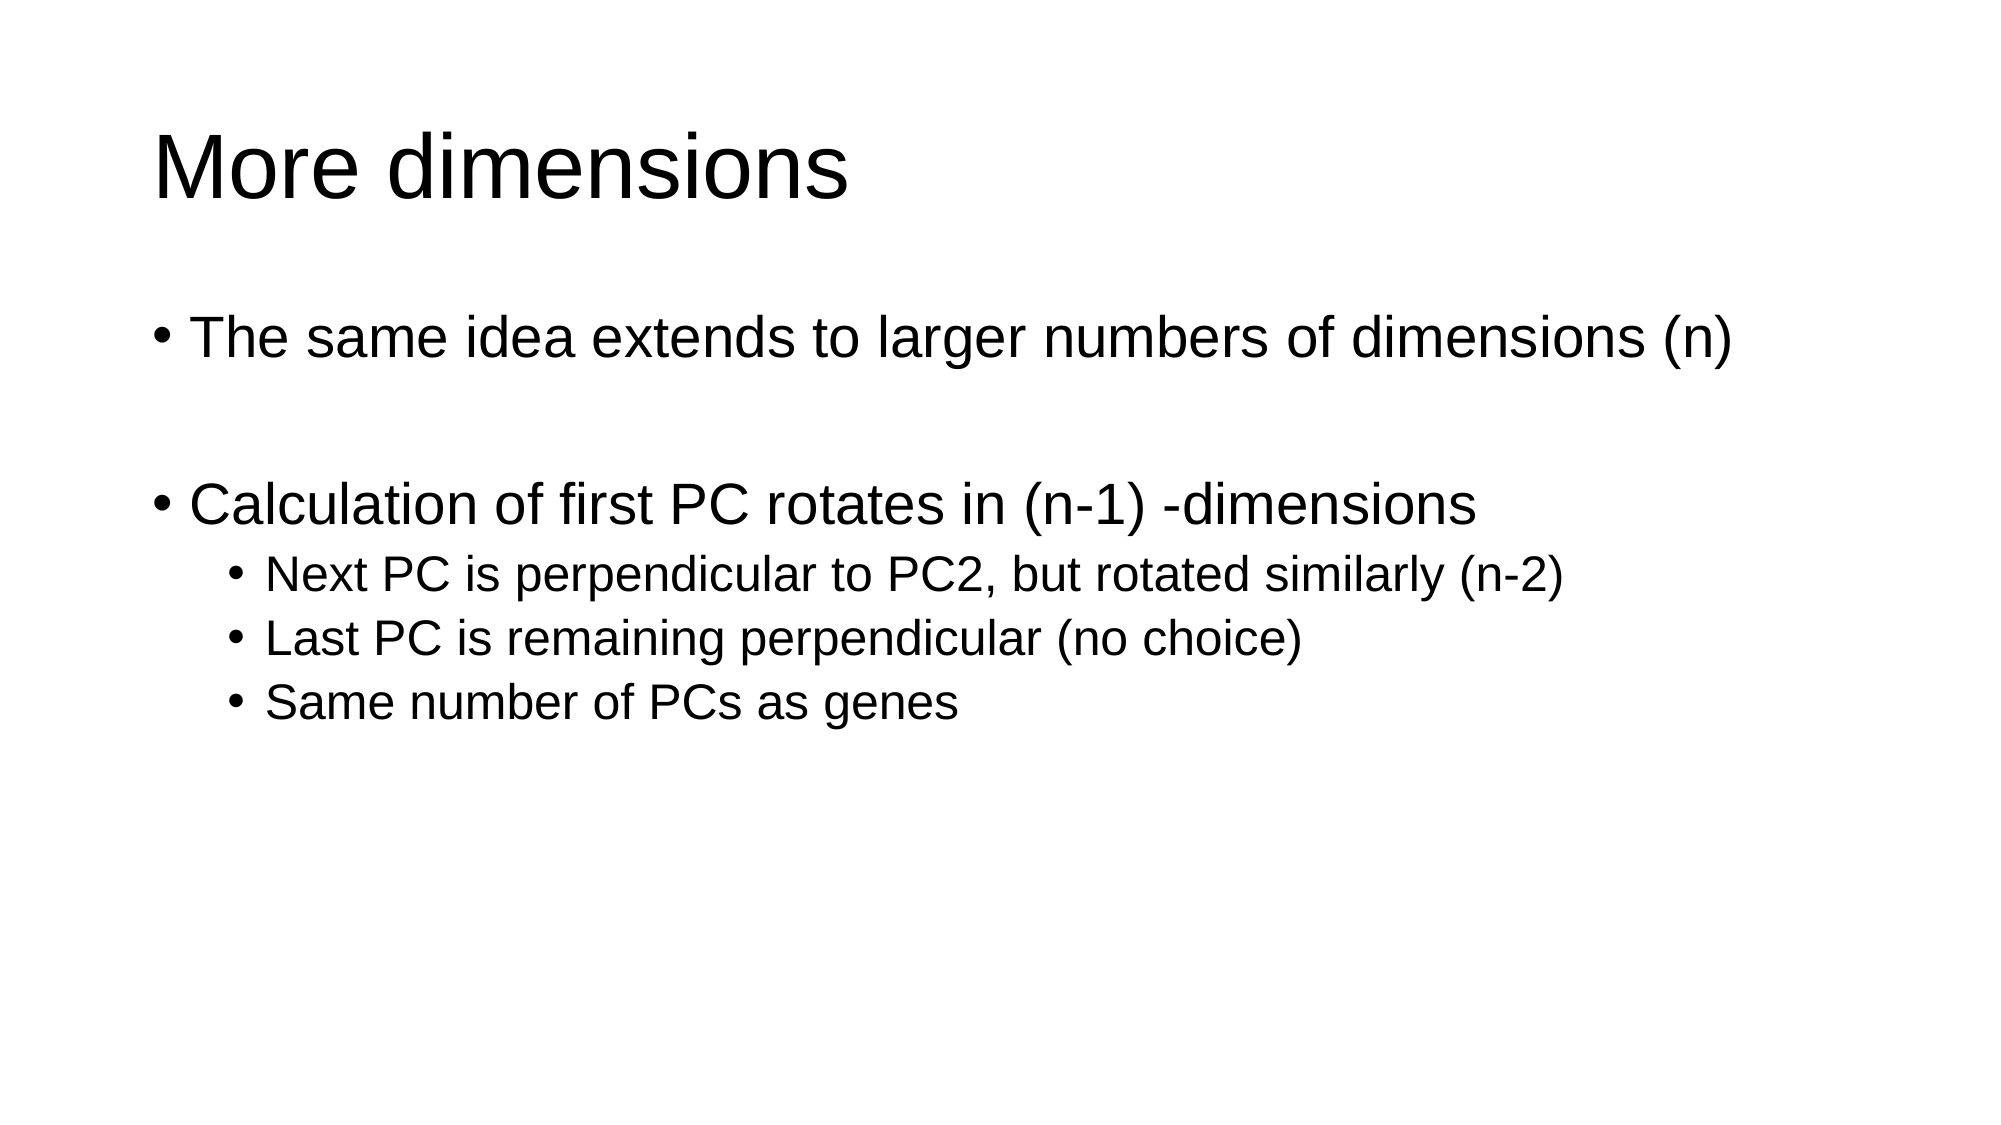

# More dimensions
The same idea extends to larger numbers of dimensions (n)

Calculation of first PC rotates in (n-1) -dimensions
Next PC is perpendicular to PC2, but rotated similarly (n-2)
Last PC is remaining perpendicular (no choice)
Same number of PCs as genes